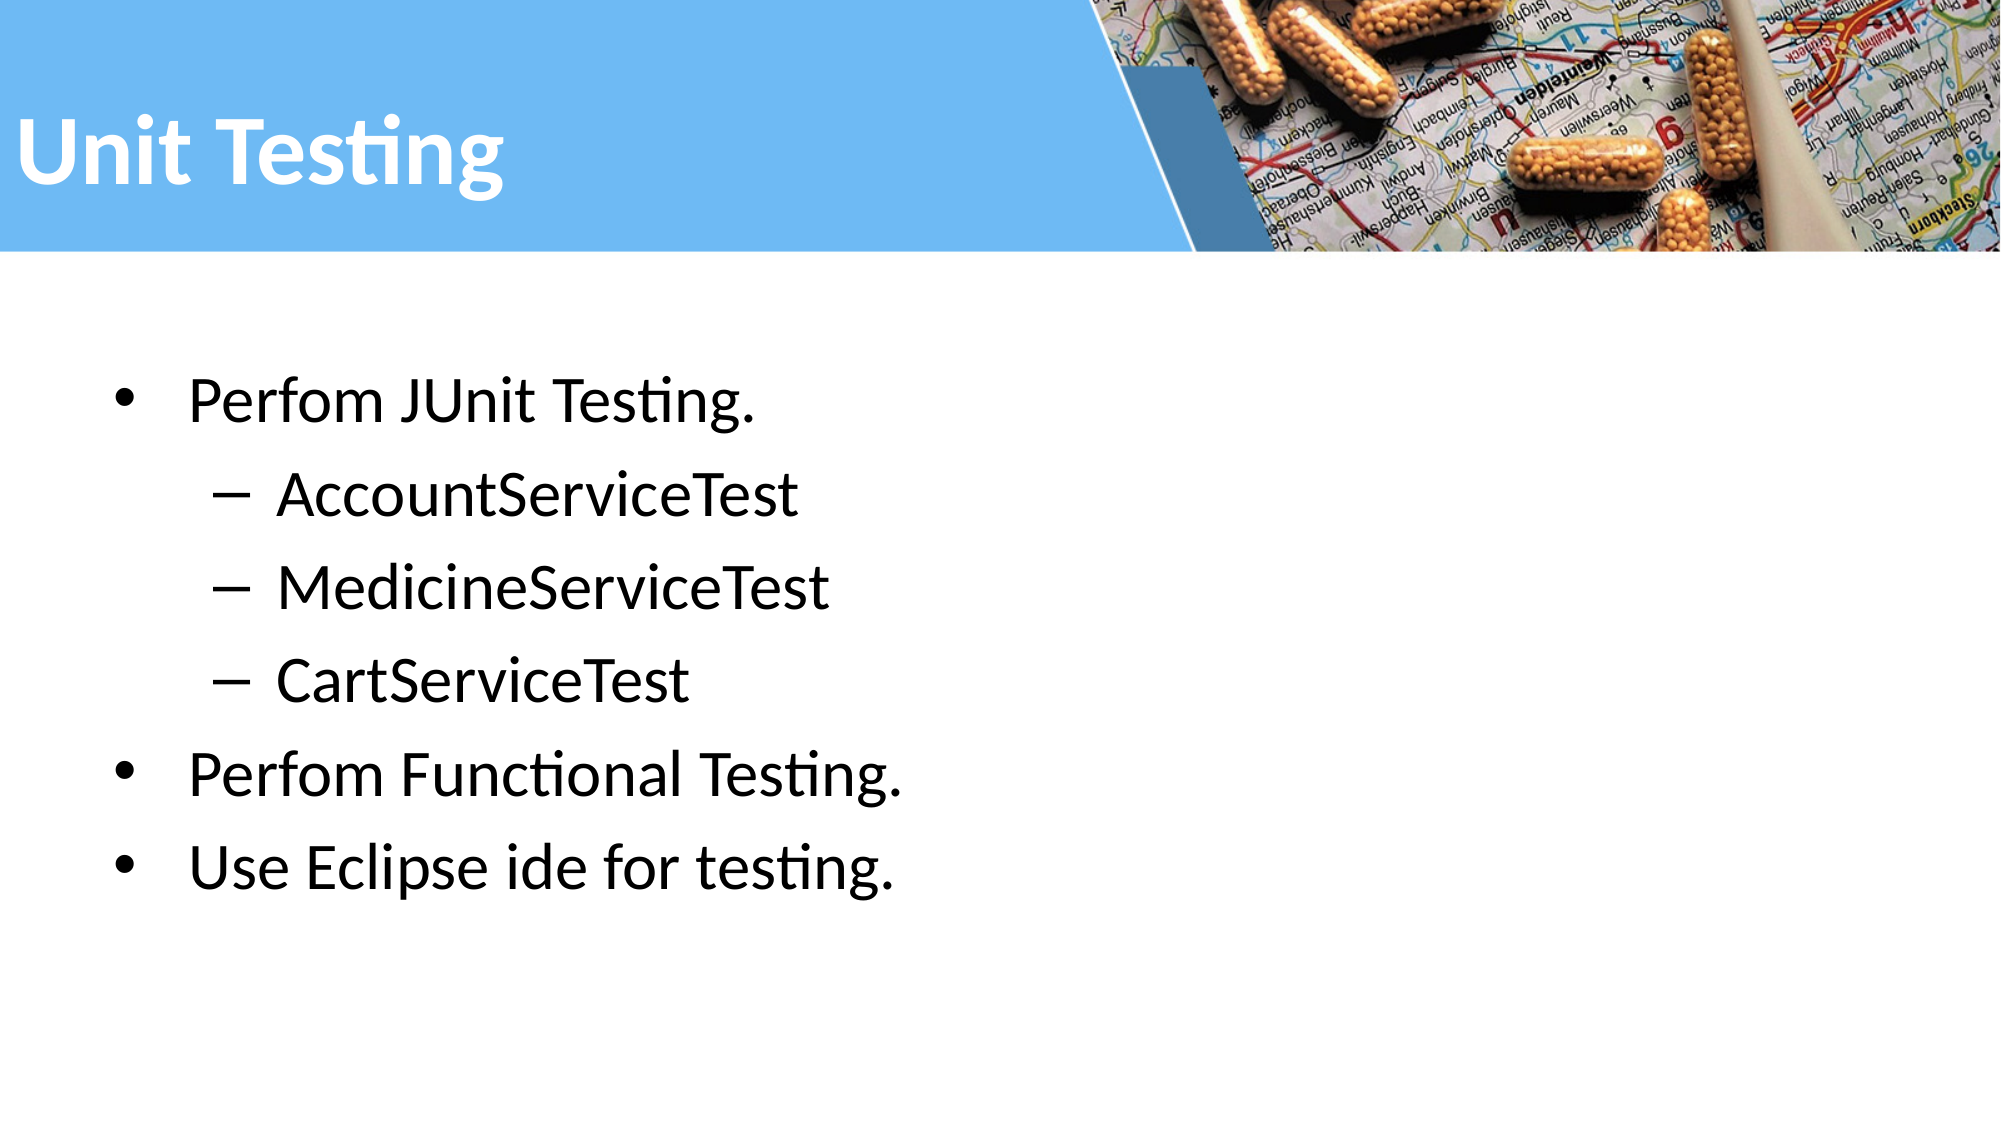

# Unit Testing
Perfom JUnit Testing.
AccountServiceTest
MedicineServiceTest
CartServiceTest
Perfom Functional Testing.
Use Eclipse ide for testing.